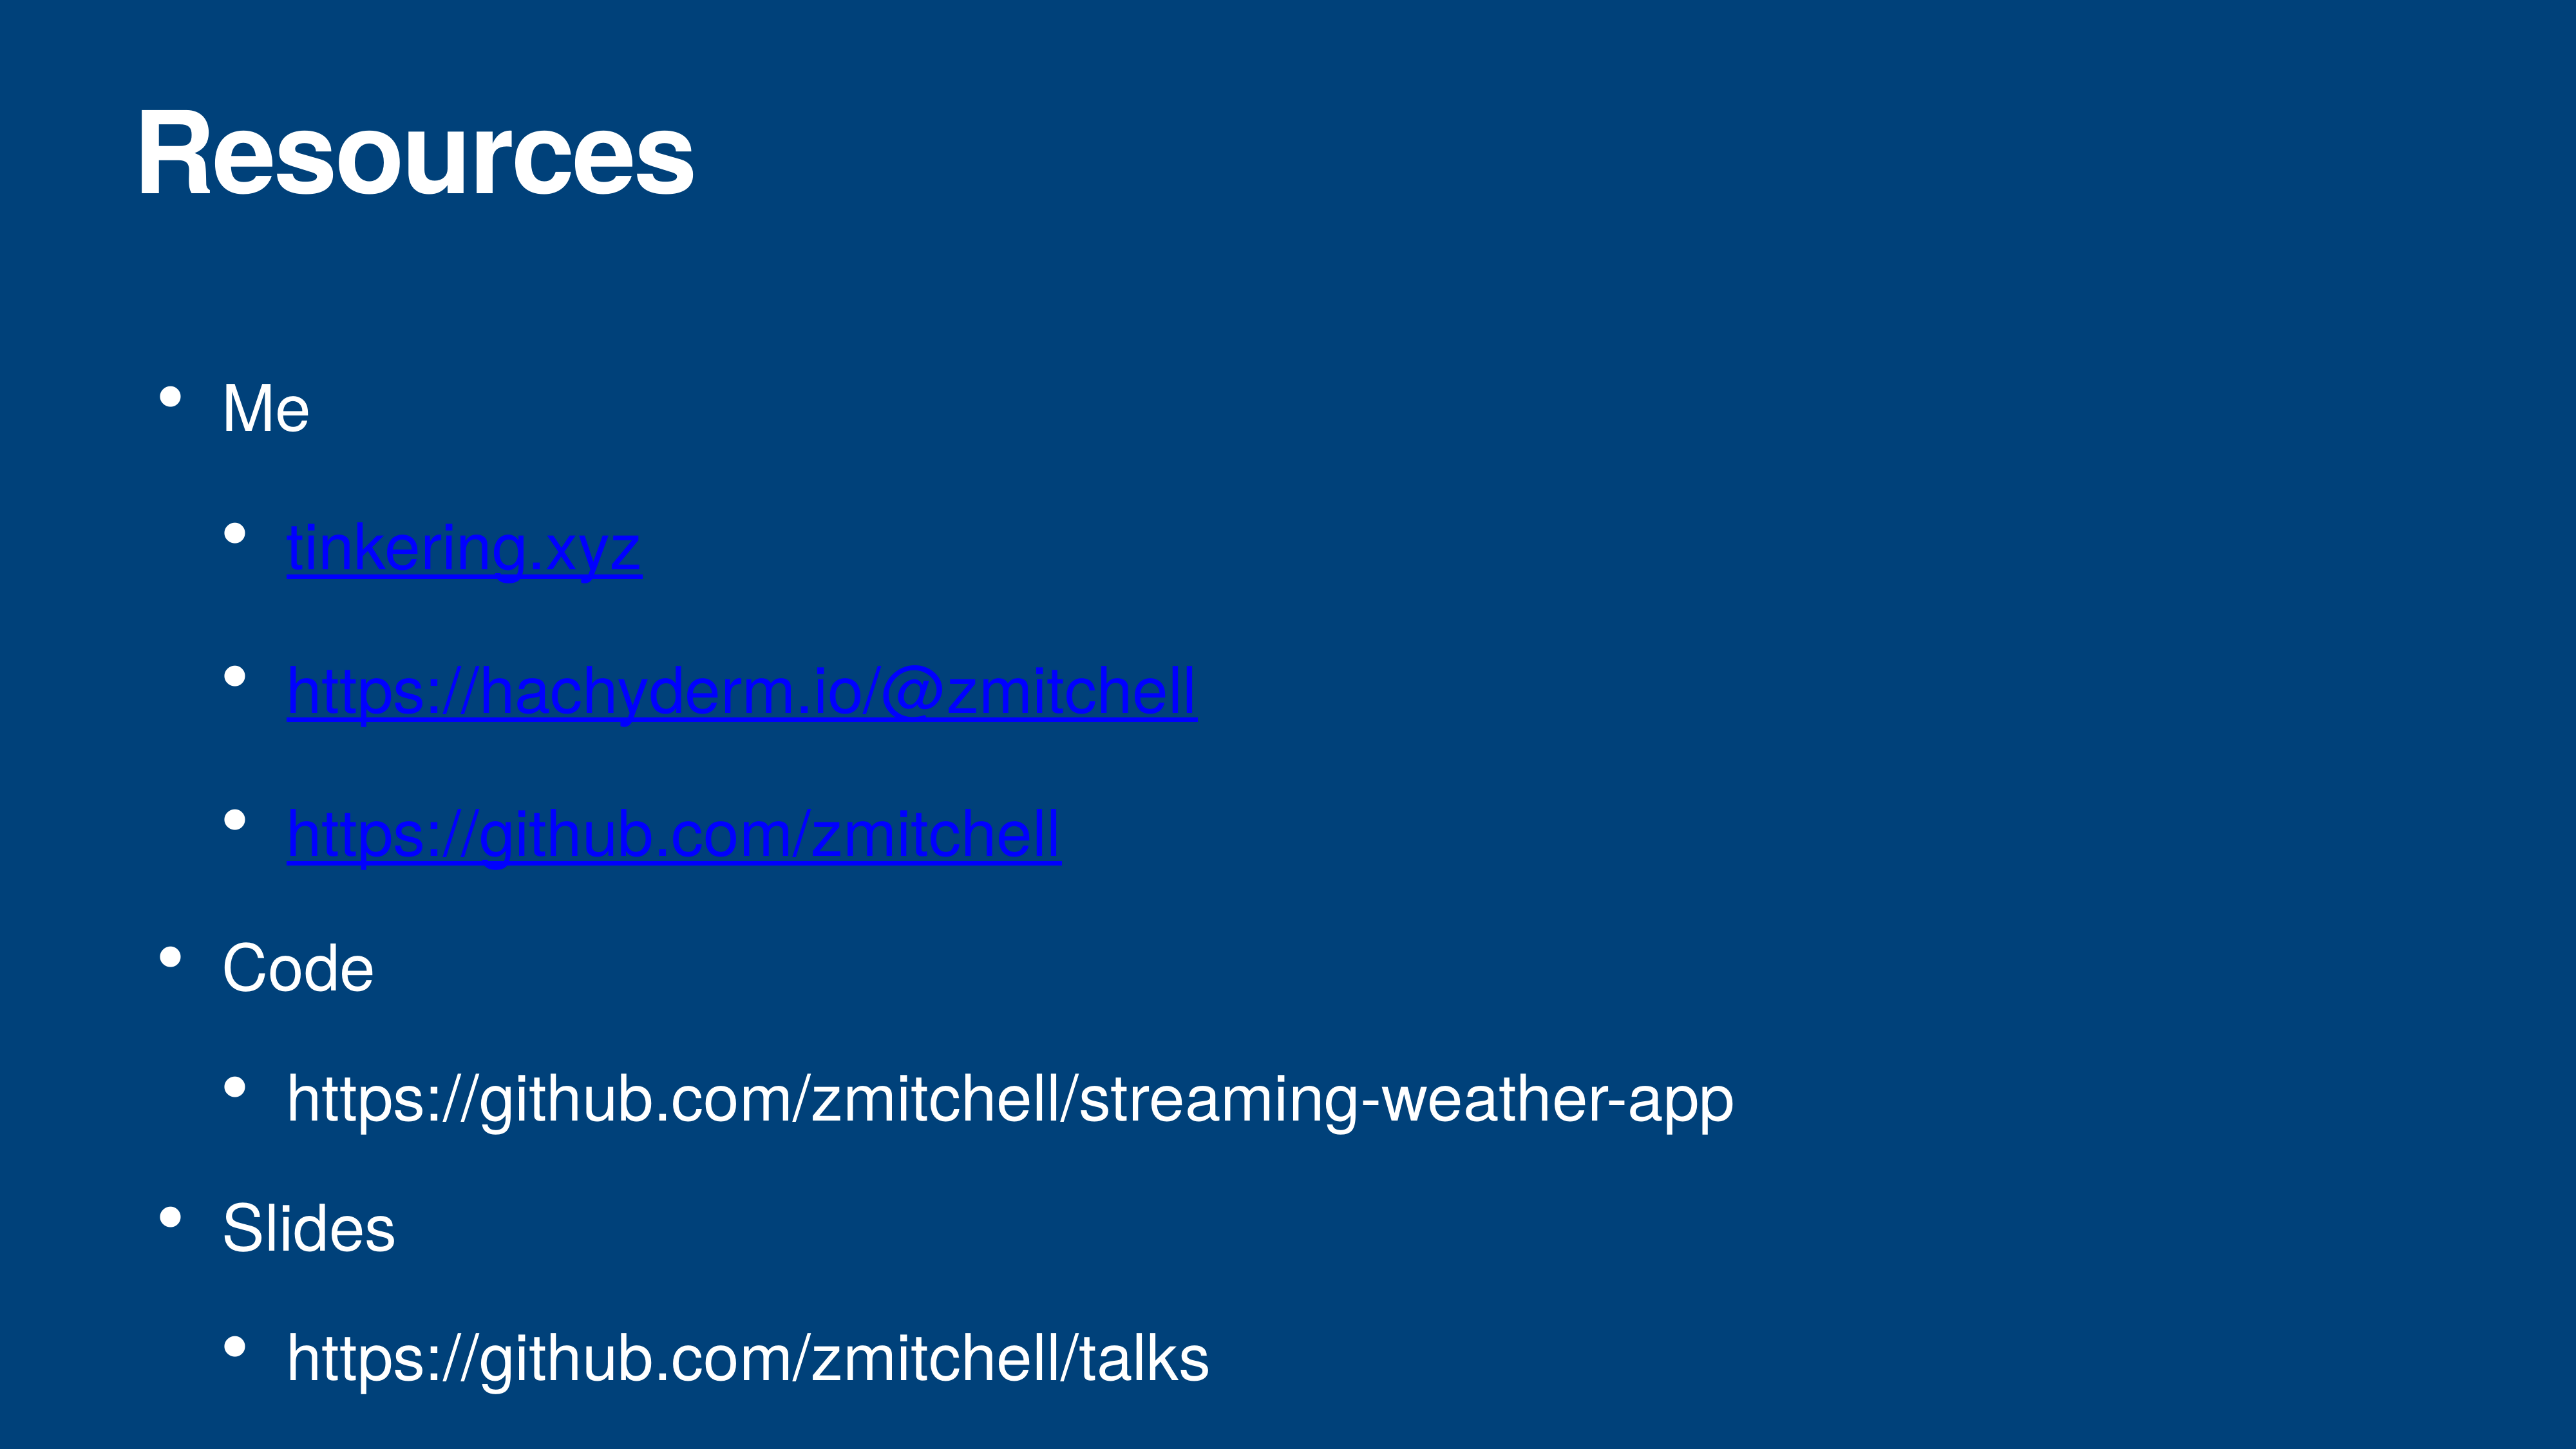

# Resources

Me
tinkering.xyz
https://hachyderm.io/@zmitchell
https://github.com/zmitchell
Code
https://github.com/zmitchell/streaming-weather-app
Slides
https://github.com/zmitchell/talks